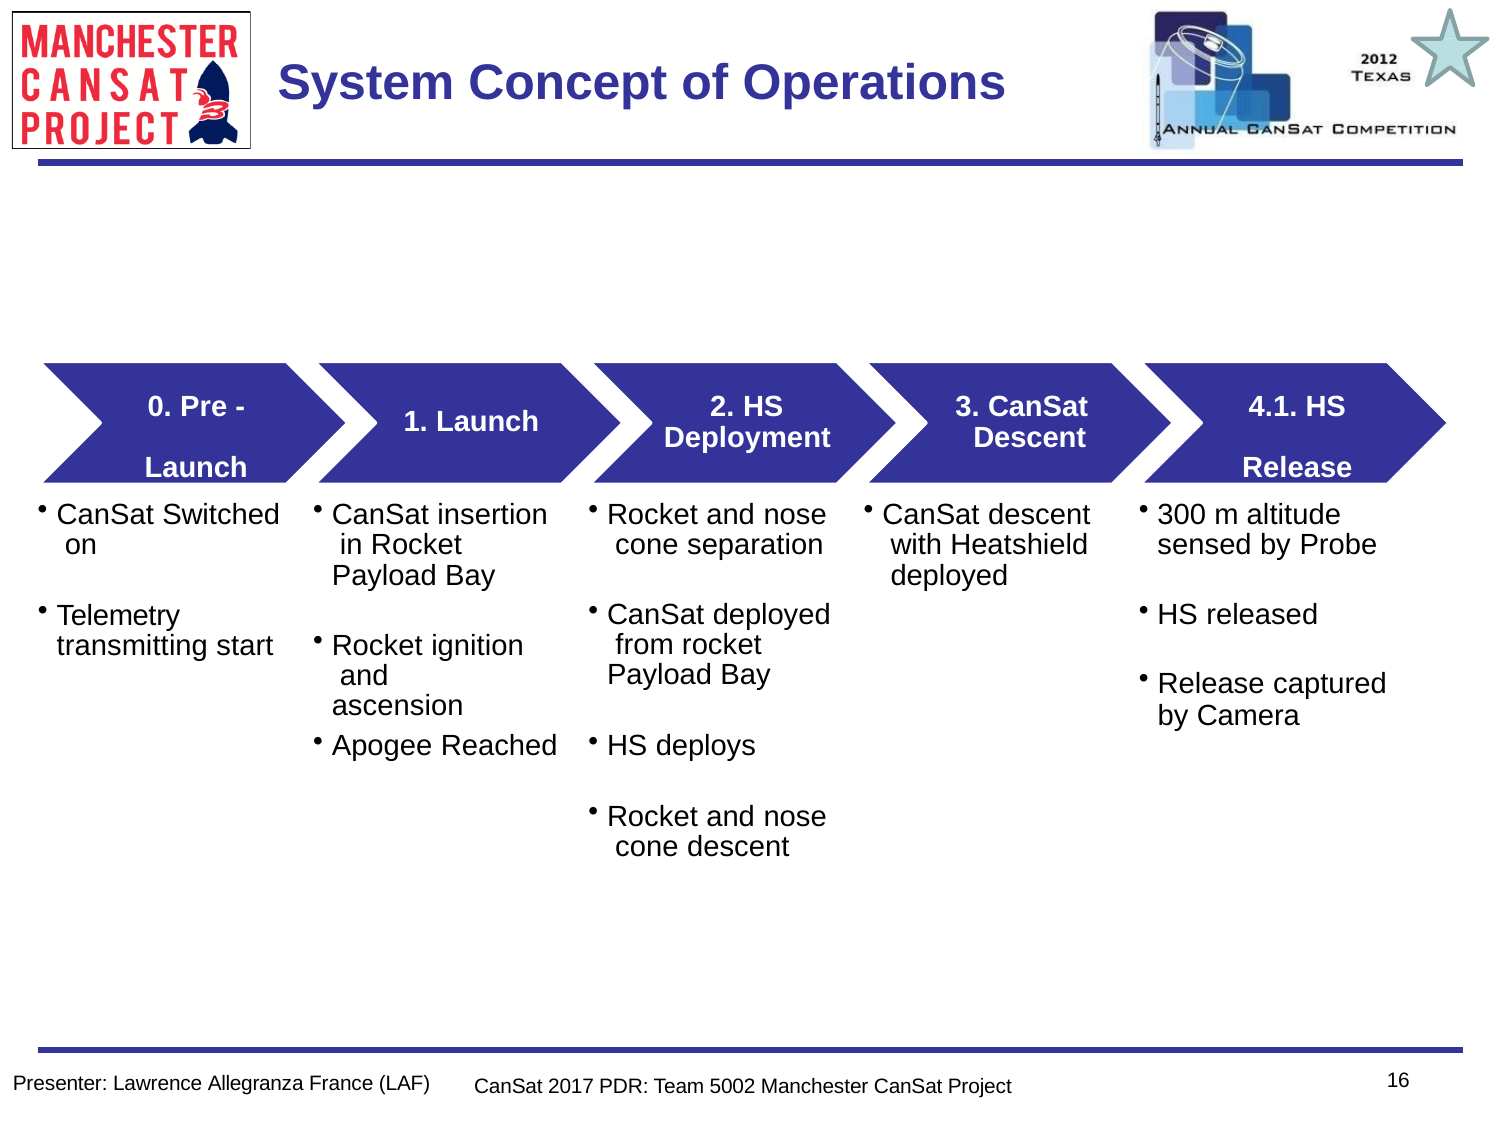

Team Logo
Here
(If You Want)

# System Concept of Operations

0. Pre -  Launch
2. HS  Deployment
3. CanSat  Descent
4.1. HS  Release
1. Launch
CanSat Switched  on
CanSat insertion  in Rocket  Payload Bay
Rocket and nose  cone separation
CanSat descent  with Heatshield  deployed
300 m altitude  sensed by Probe
Telemetry  transmitting start
CanSat deployed  from rocket  Payload Bay
HS released
Rocket ignition  and ascension
Release captured
by Camera
Apogee Reached
HS deploys
Rocket and nose  cone descent
16
Presenter: Lawrence Allegranza France (LAF)
CanSat 2017 PDR: Team 5002 Manchester CanSat Project